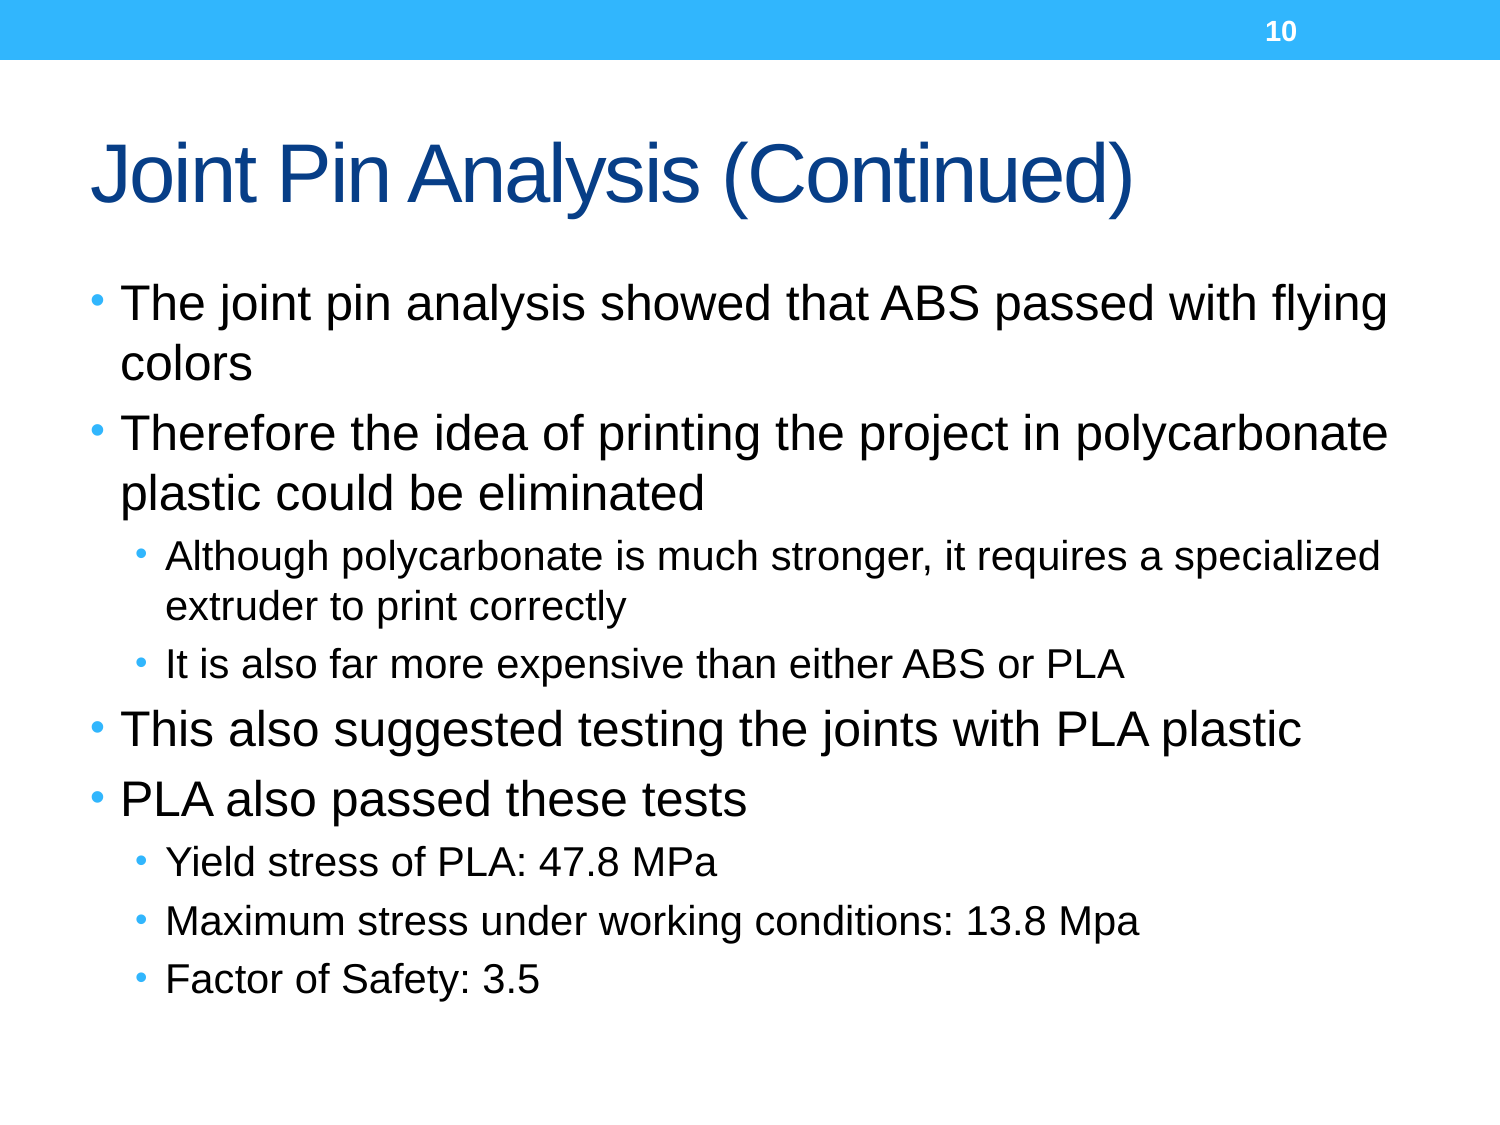

10
# Joint Pin Analysis (Continued)
The joint pin analysis showed that ABS passed with flying colors
Therefore the idea of printing the project in polycarbonate plastic could be eliminated
Although polycarbonate is much stronger, it requires a specialized extruder to print correctly
It is also far more expensive than either ABS or PLA
This also suggested testing the joints with PLA plastic
PLA also passed these tests
Yield stress of PLA: 47.8 MPa
Maximum stress under working conditions: 13.8 Mpa
Factor of Safety: 3.5